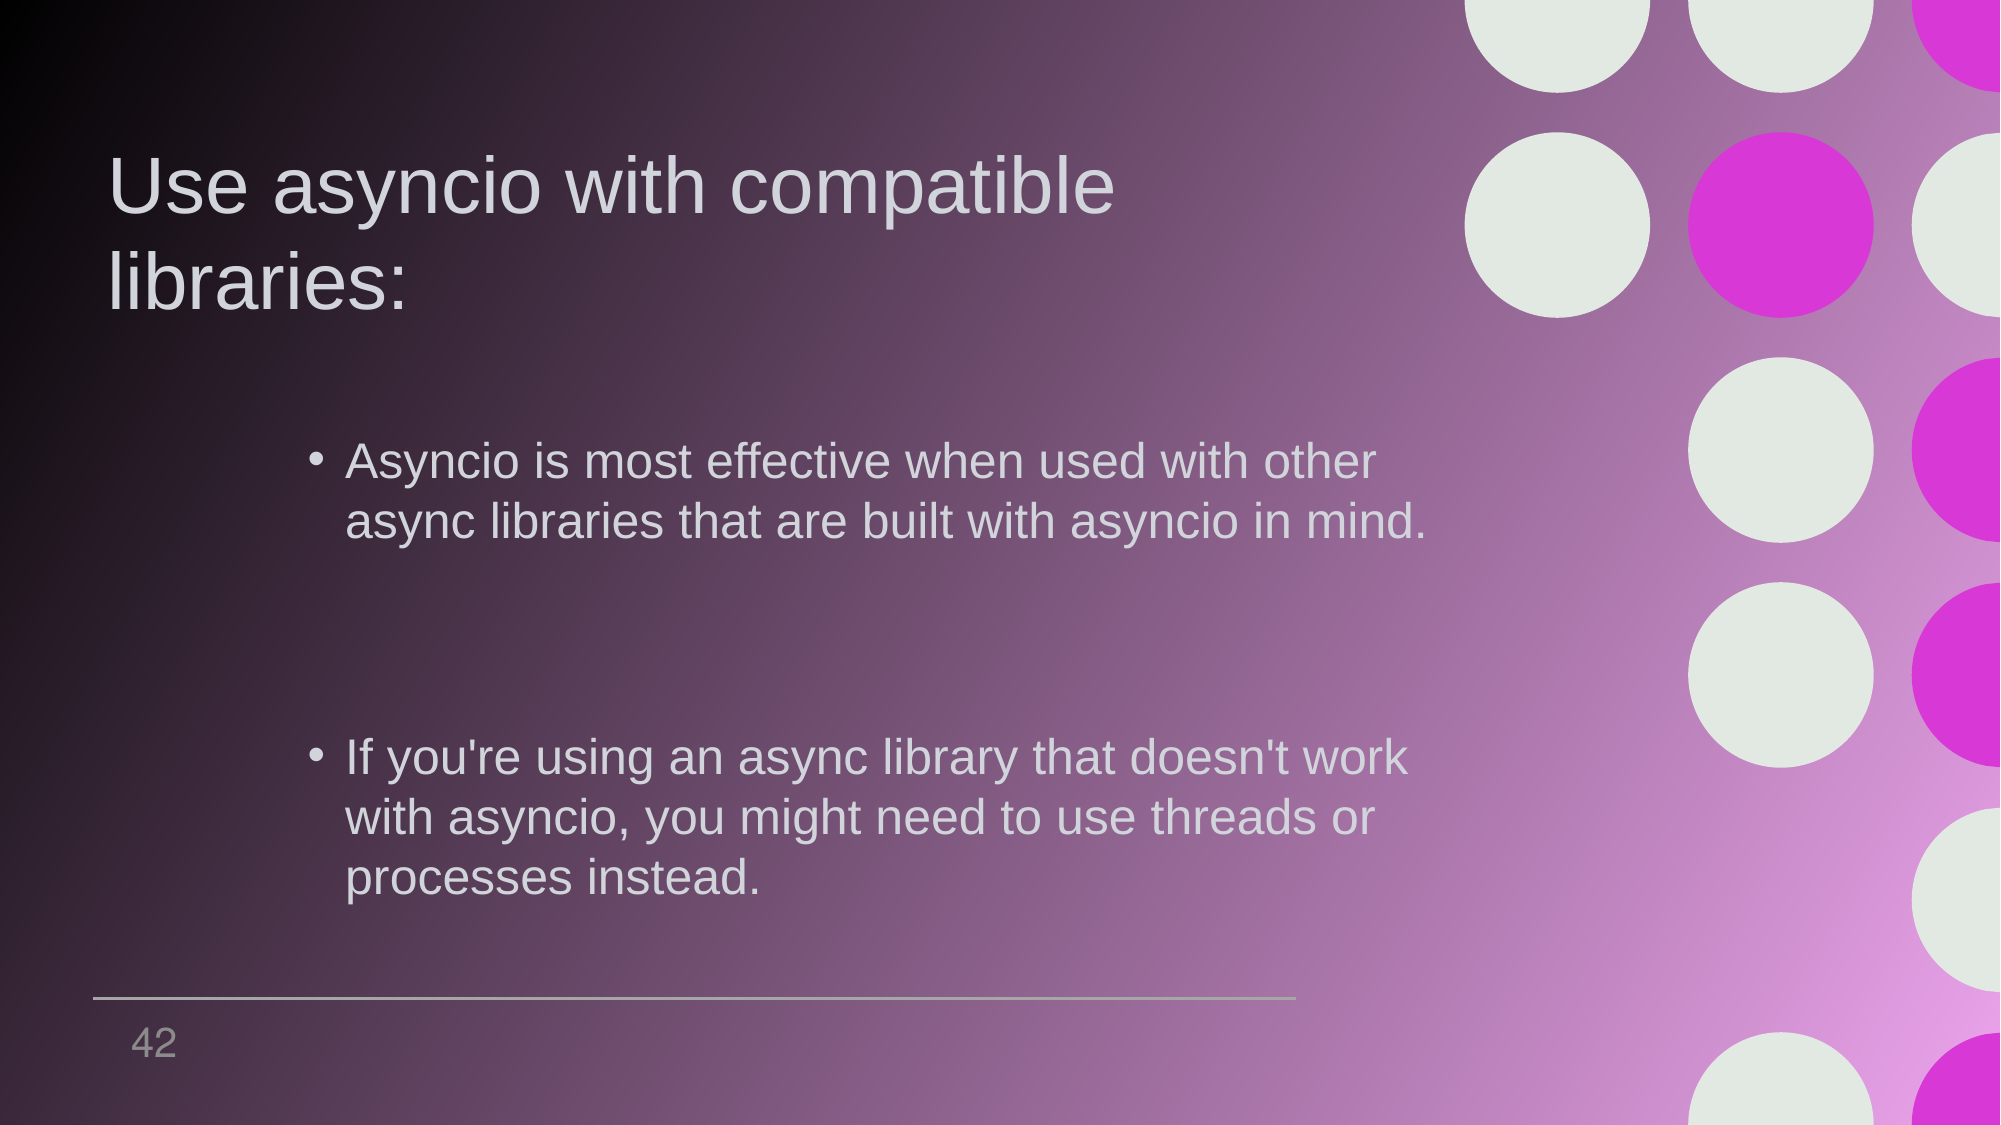

# Use asyncio with compatible libraries:
Asyncio is most effective when used with other async libraries that are built with asyncio in mind.

If you're using an async library that doesn't work with asyncio, you might need to use threads or processes instead.

42